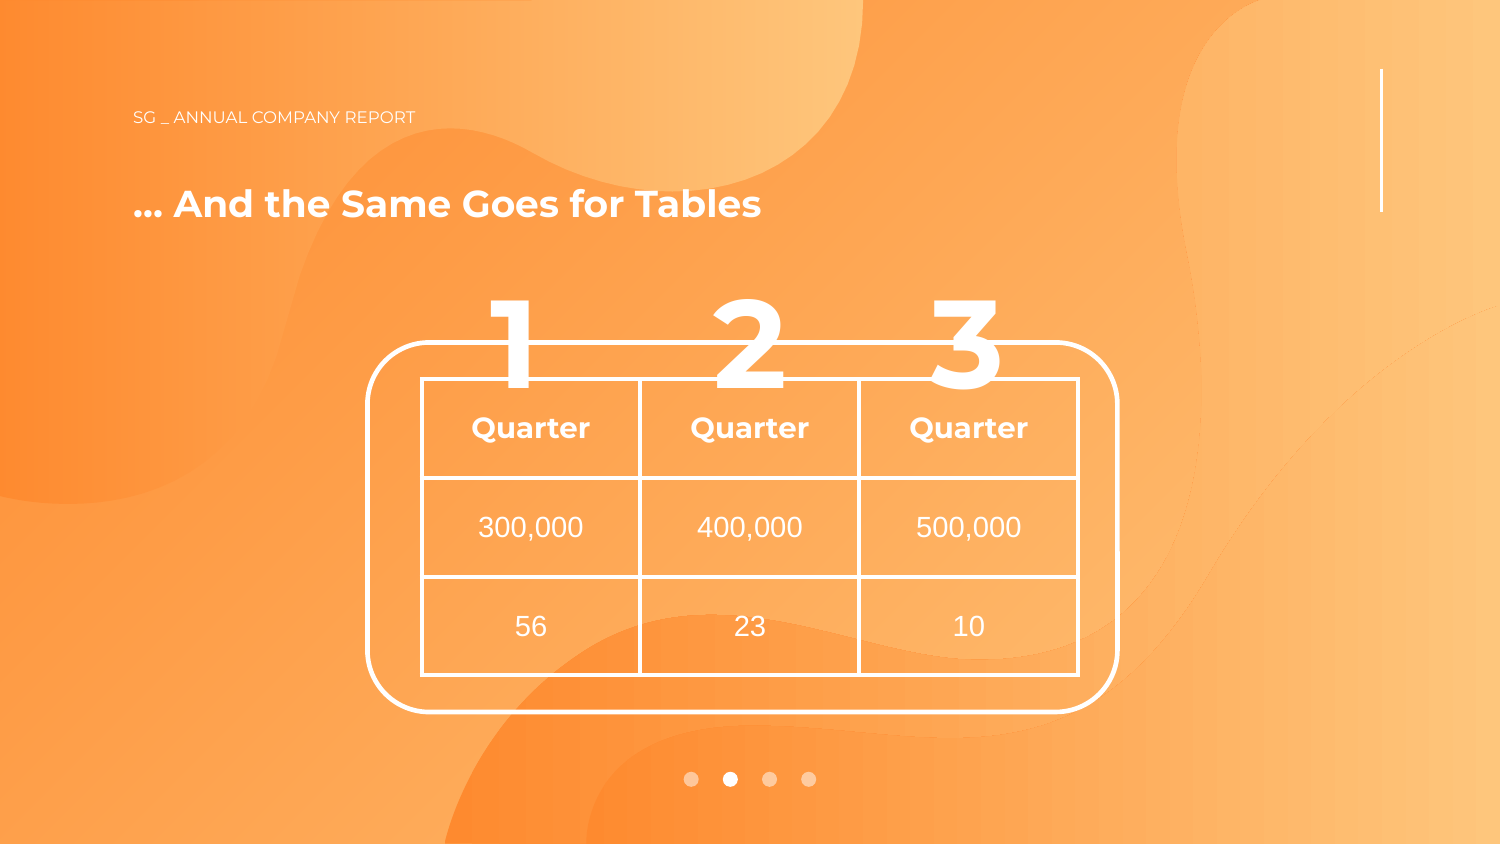

SG _ ANNUAL COMPANY REPORT
# … And the Same Goes for Tables
1
2
3

| Quarter | Quarter | Quarter |
| --- | --- | --- |
| 300,000 | 400,000 | 500,000 |
| 56 | 23 | 10 |